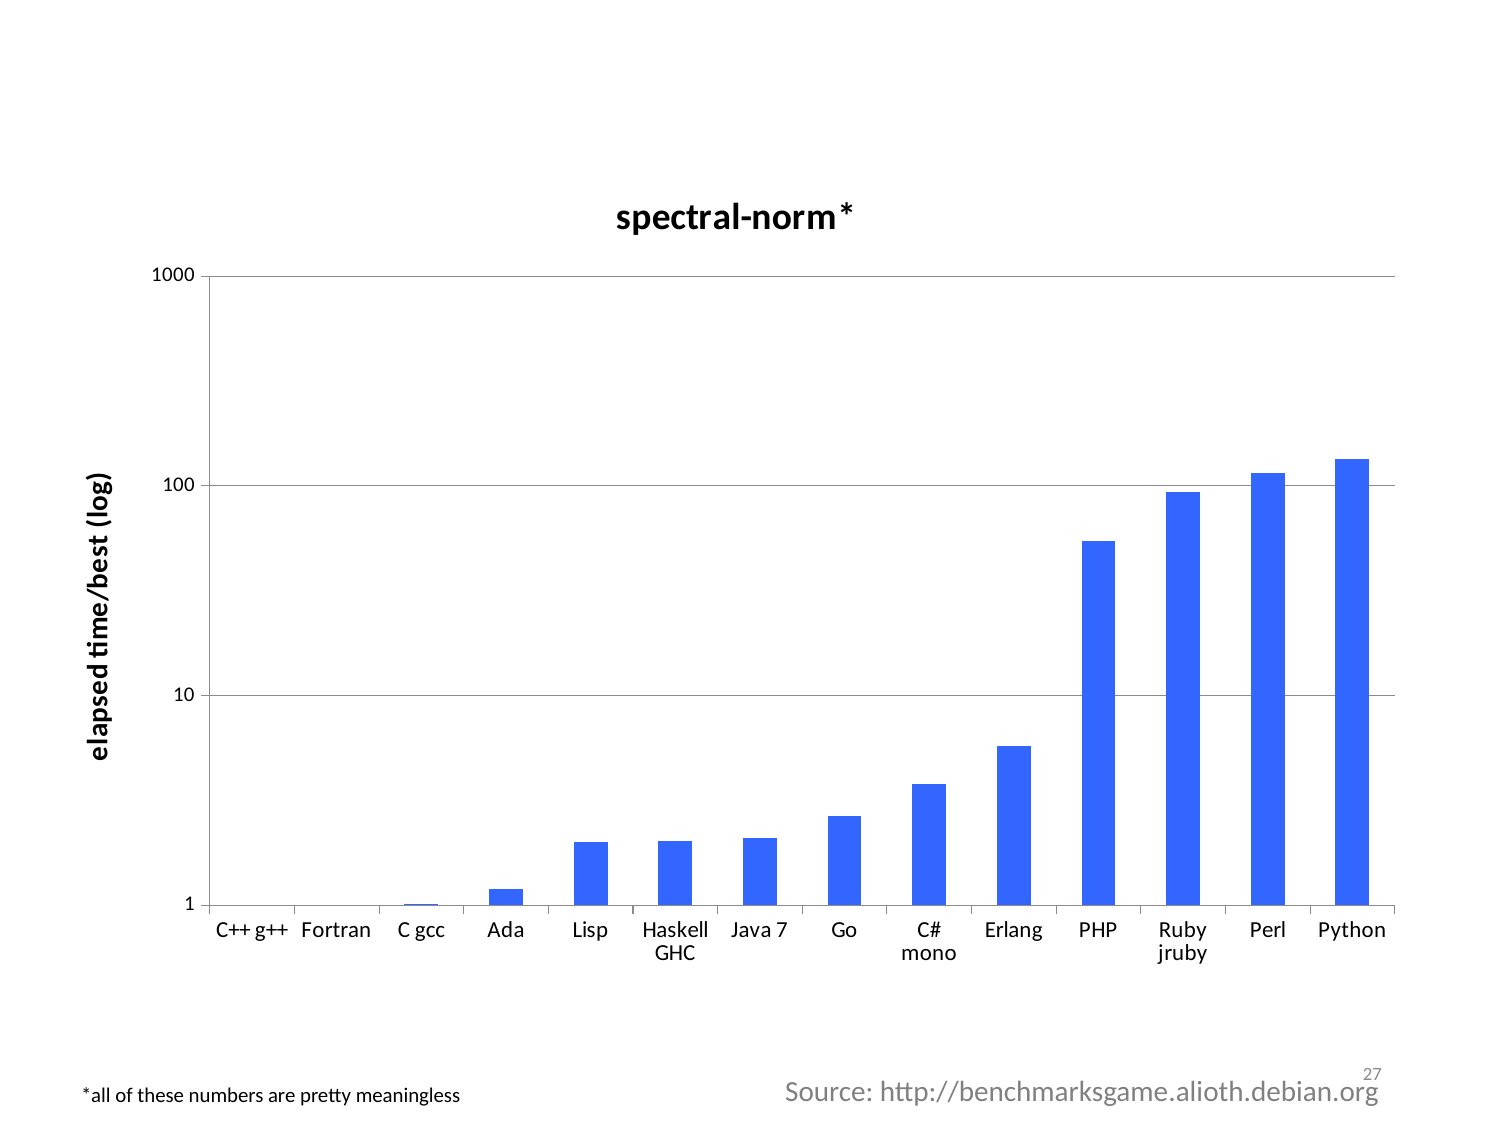

### Chart: spectral-norm*

| Category |  |
|---|---|
| C++ g++ | 1.0 |
| Fortran | 1.0 |
| C gcc | 1.01 |
| Ada | 1.195 |
| Lisp | 2.01 |
| Haskell GHC | 2.03 |
| Java 7 | 2.1 |
| Go | 2.655 |
| C# mono | 3.785 |
| Erlang | 5.755 |
| PHP | 54.43 |
| Ruby jruby | 93.83 |
| Perl | 114.945 |
| Python | 134.16 |
27
Source: http://benchmarksgame.alioth.debian.org
*all of these numbers are pretty meaningless